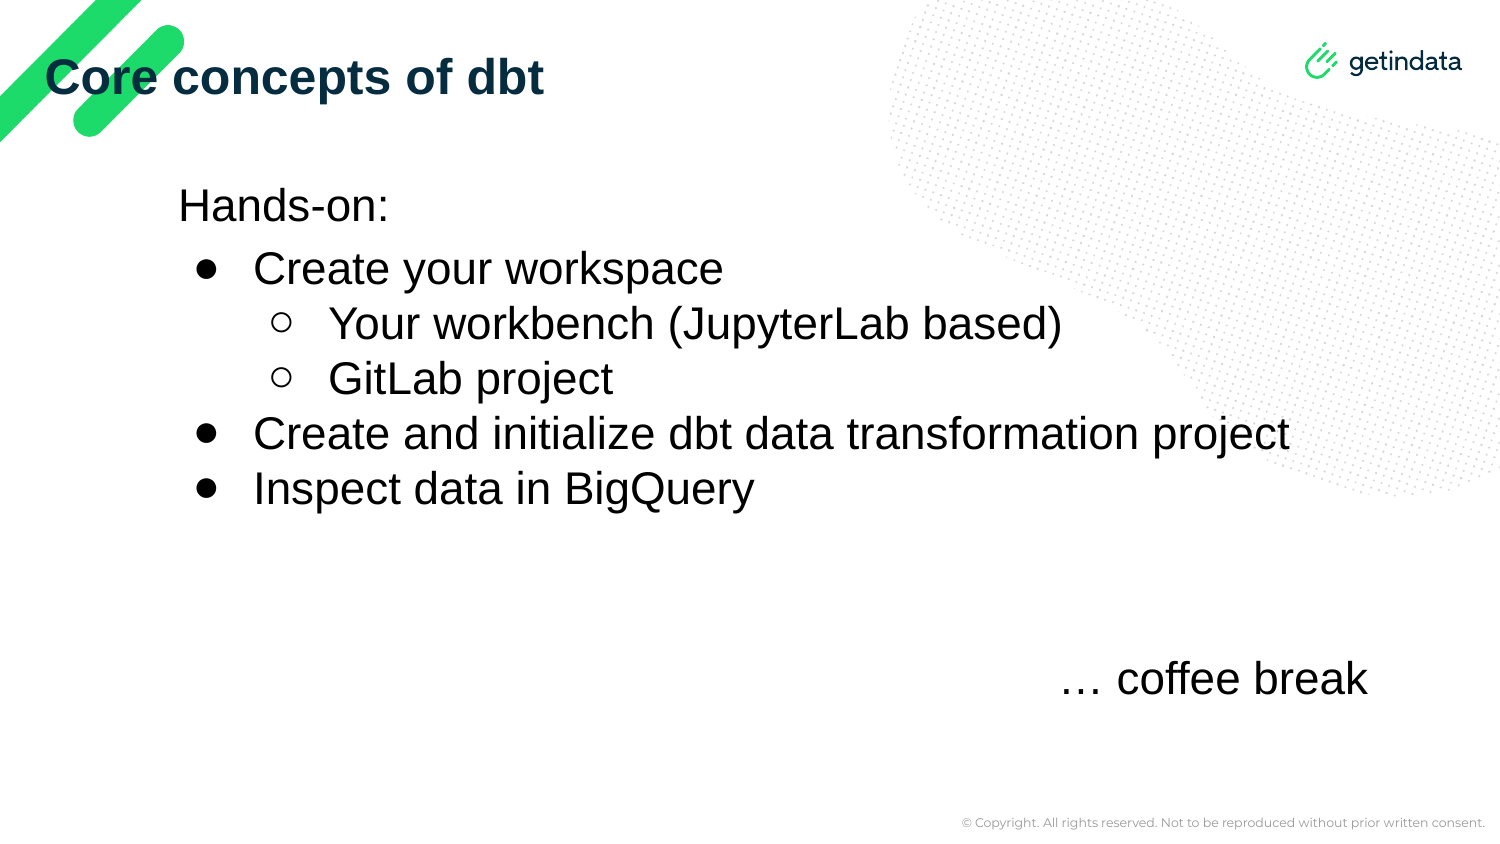

# Core concepts of dbt

Hands-on:
Create your workspace
Your workbench (JupyterLab based)
GitLab project
Create and initialize dbt data transformation project
Inspect data in BigQuery

… coffee break